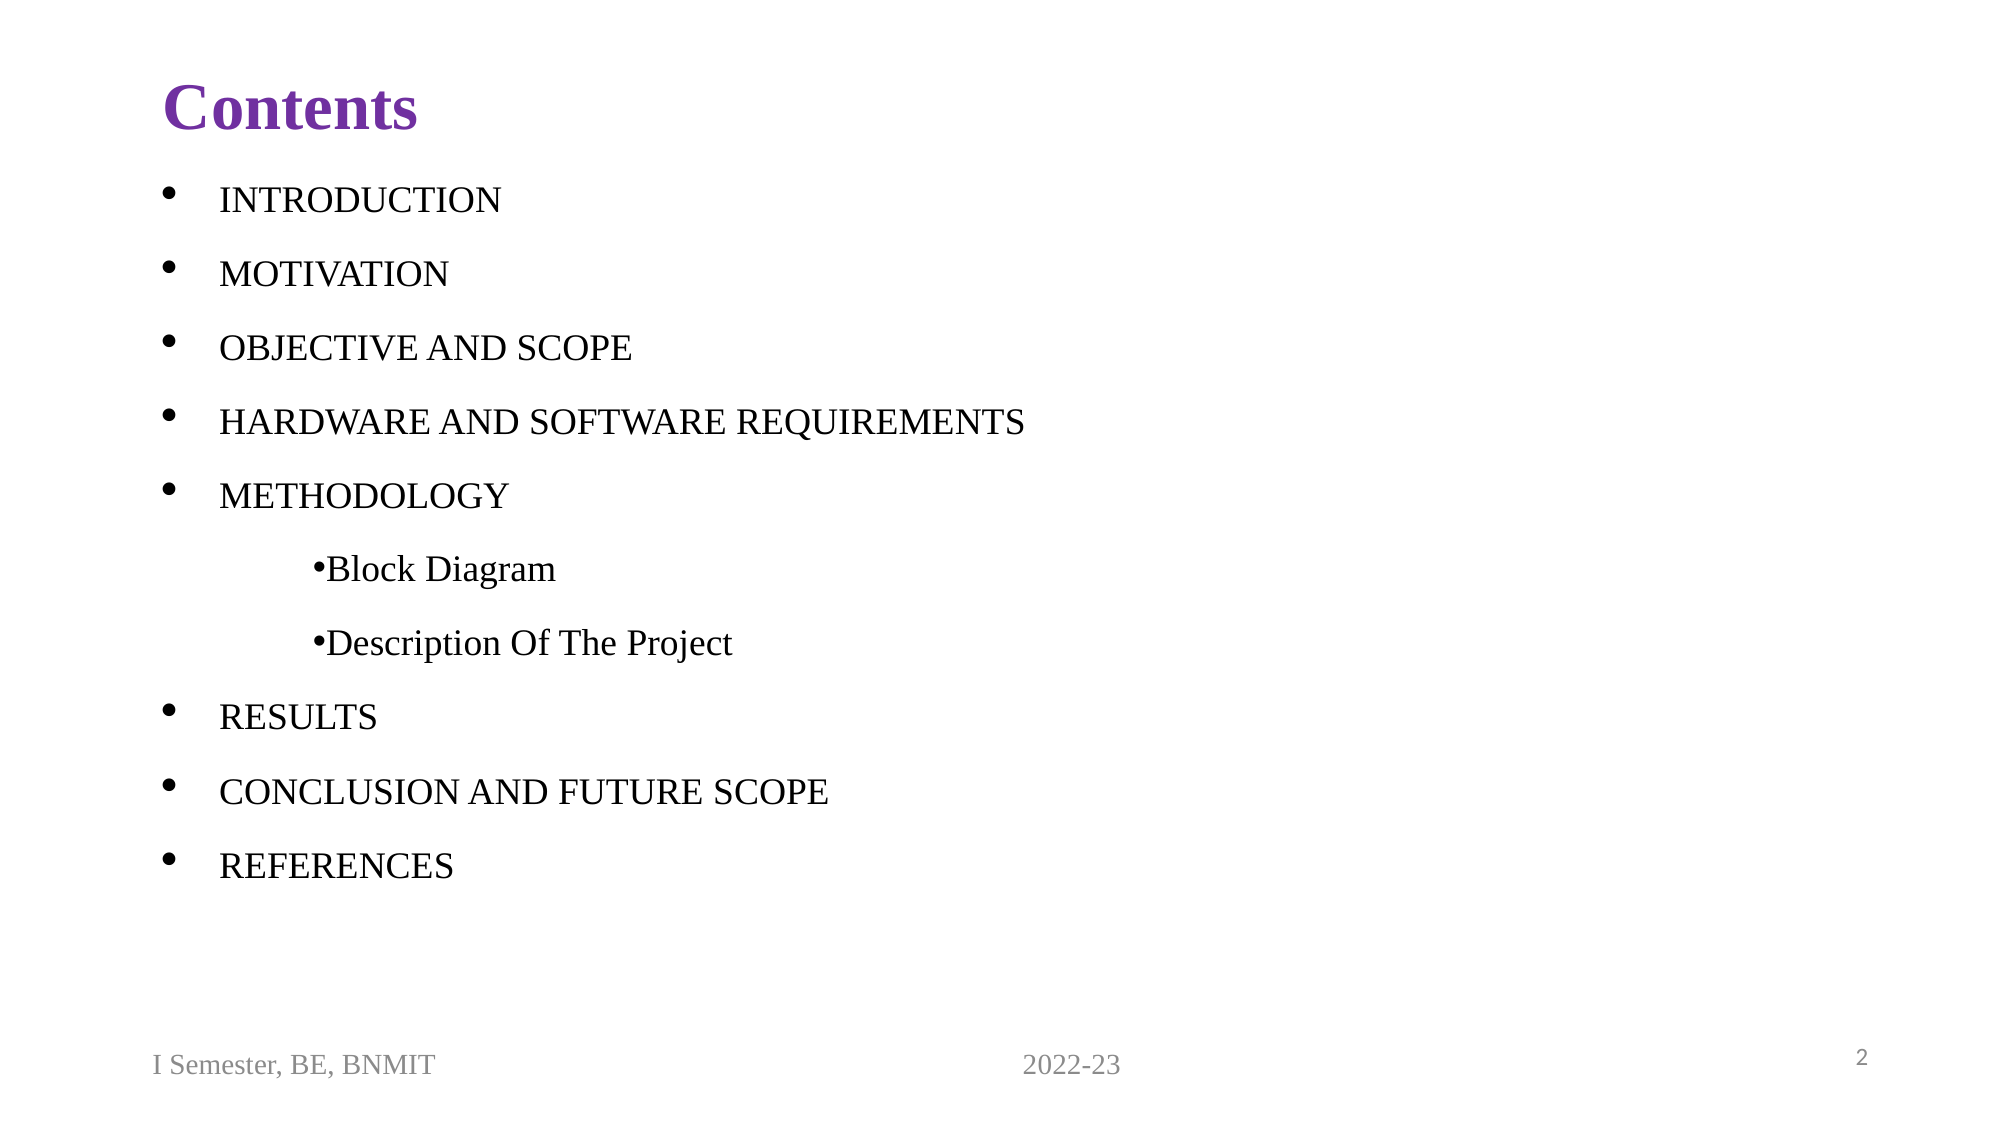

# Contents
INTRODUCTION
MOTIVATION
OBJECTIVE AND SCOPE
HARDWARE AND SOFTWARE REQUIREMENTS
METHODOLOGY
Block Diagram
Description Of The Project
RESULTS
CONCLUSION AND FUTURE SCOPE
REFERENCES

2
I Semester, BE, BNMIT                                                                                 2022-23